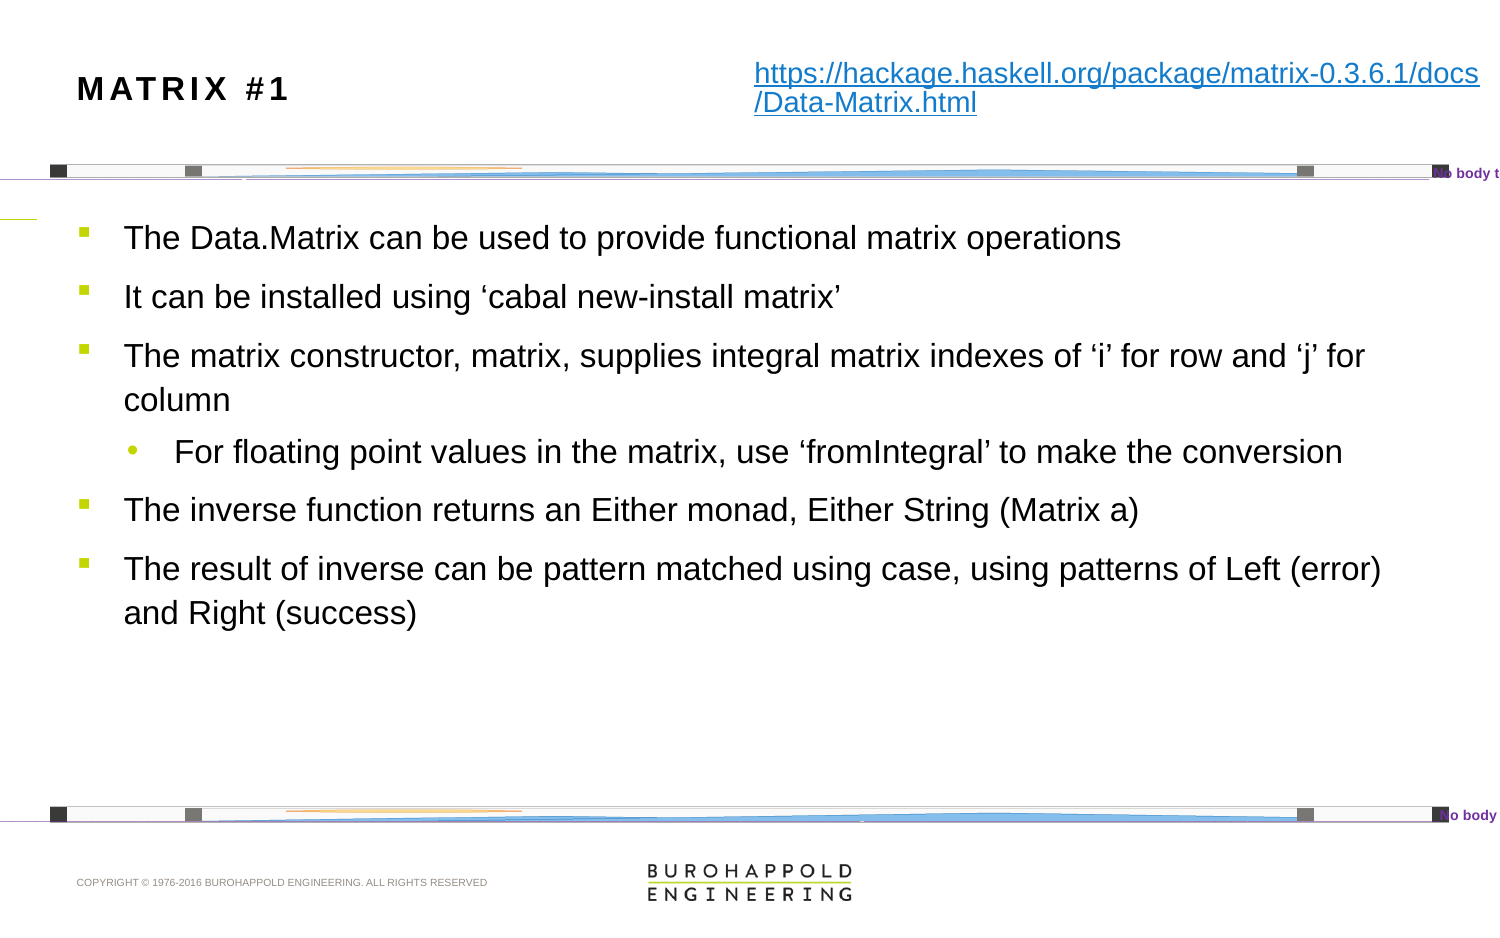

https://hackage.haskell.org/package/matrix-0.3.6.1/docs/Data-Matrix.html

# Matrix #1

The Data.Matrix can be used to provide functional matrix operations
It can be installed using ‘cabal new-install matrix’
The matrix constructor, matrix, supplies integral matrix indexes of ‘i’ for row and ‘j’ for column
For floating point values in the matrix, use ‘fromIntegral’ to make the conversion
The inverse function returns an Either monad, Either String (Matrix a)
The result of inverse can be pattern matched using case, using patterns of Left (error) and Right (success)